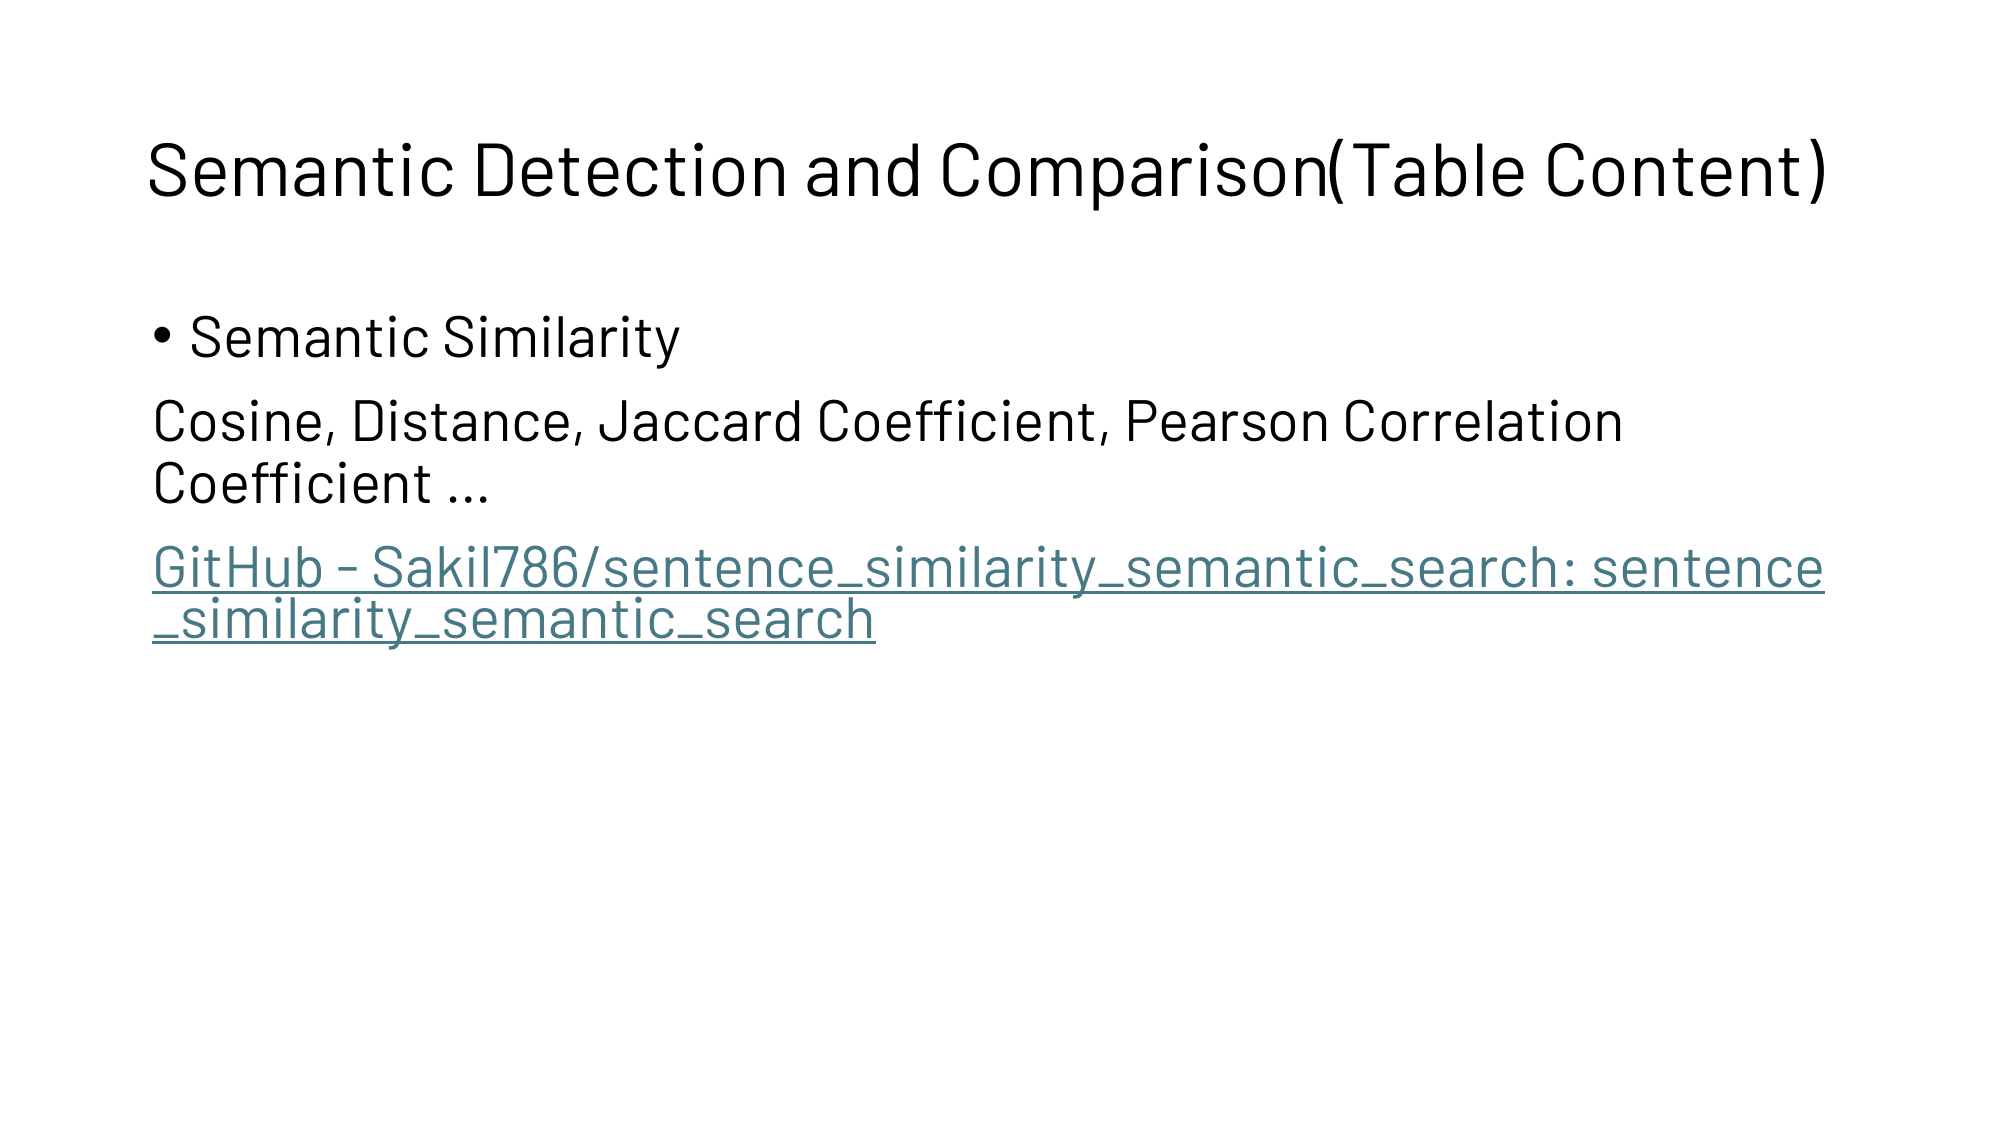

Semantic Detection and Comparison(Table Content)
Semantic Similarity
Cosine, Distance, Jaccard Coefficient, Pearson Correlation Coefficient …
GitHub - Sakil786/sentence_similarity_semantic_search: sentence_similarity_semantic_search